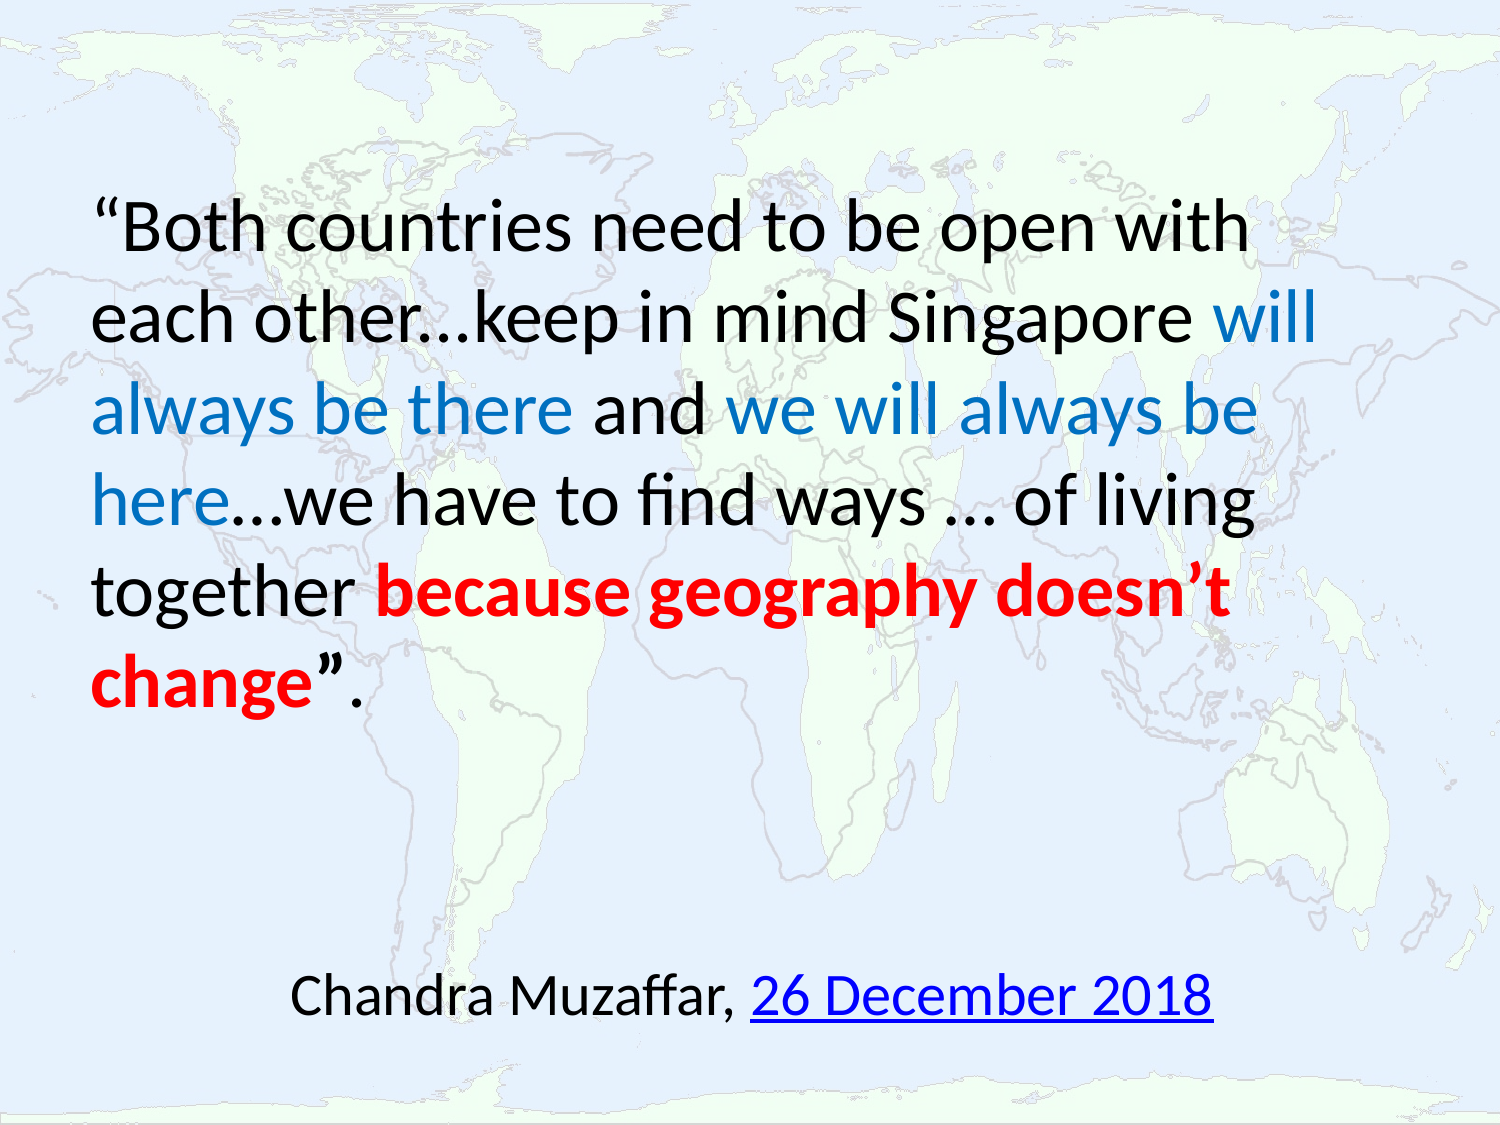

“Both countries need to be open with each other...keep in mind Singapore will always be there and we will always be here…we have to find ways … of living together because geography doesn’t change”.

	         Chandra Muzaffar, 26 December 2018